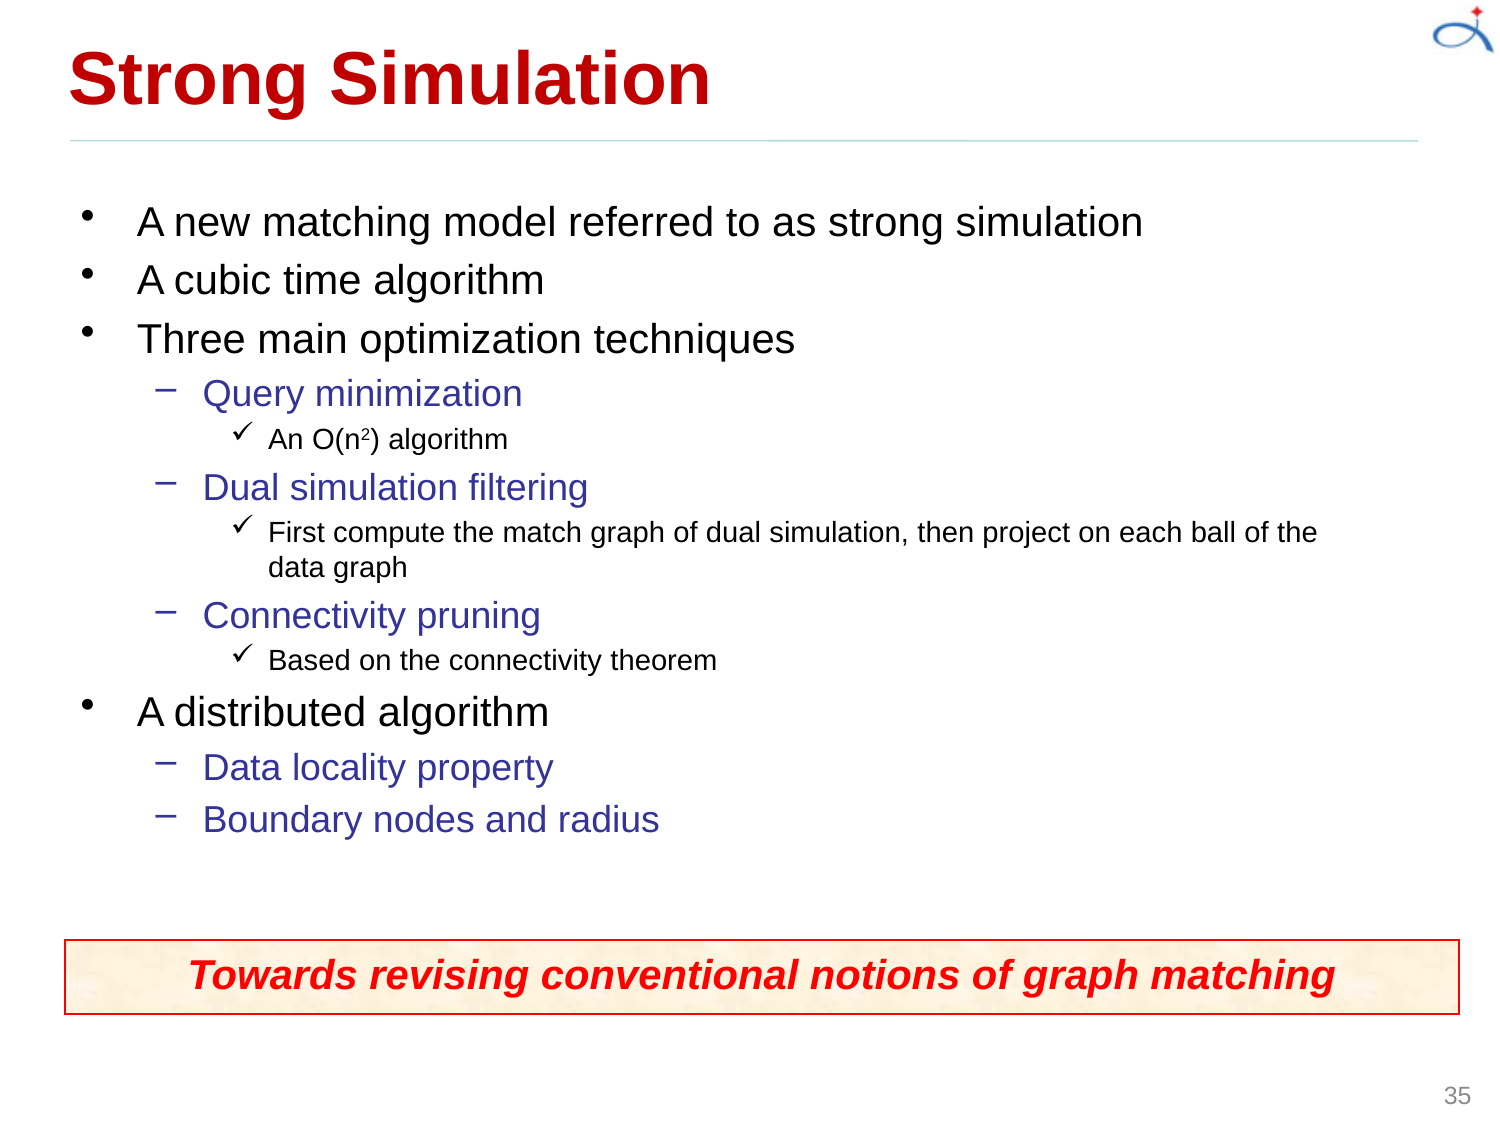

# Strong Simulation
A new matching model referred to as strong simulation
A cubic time algorithm
Three main optimization techniques
Query minimization
An O(n2) algorithm
Dual simulation filtering
First compute the match graph of dual simulation, then project on each ball of the data graph
Connectivity pruning
Based on the connectivity theorem
A distributed algorithm
Data locality property
Boundary nodes and radius

Towards revising conventional notions of graph matching
35